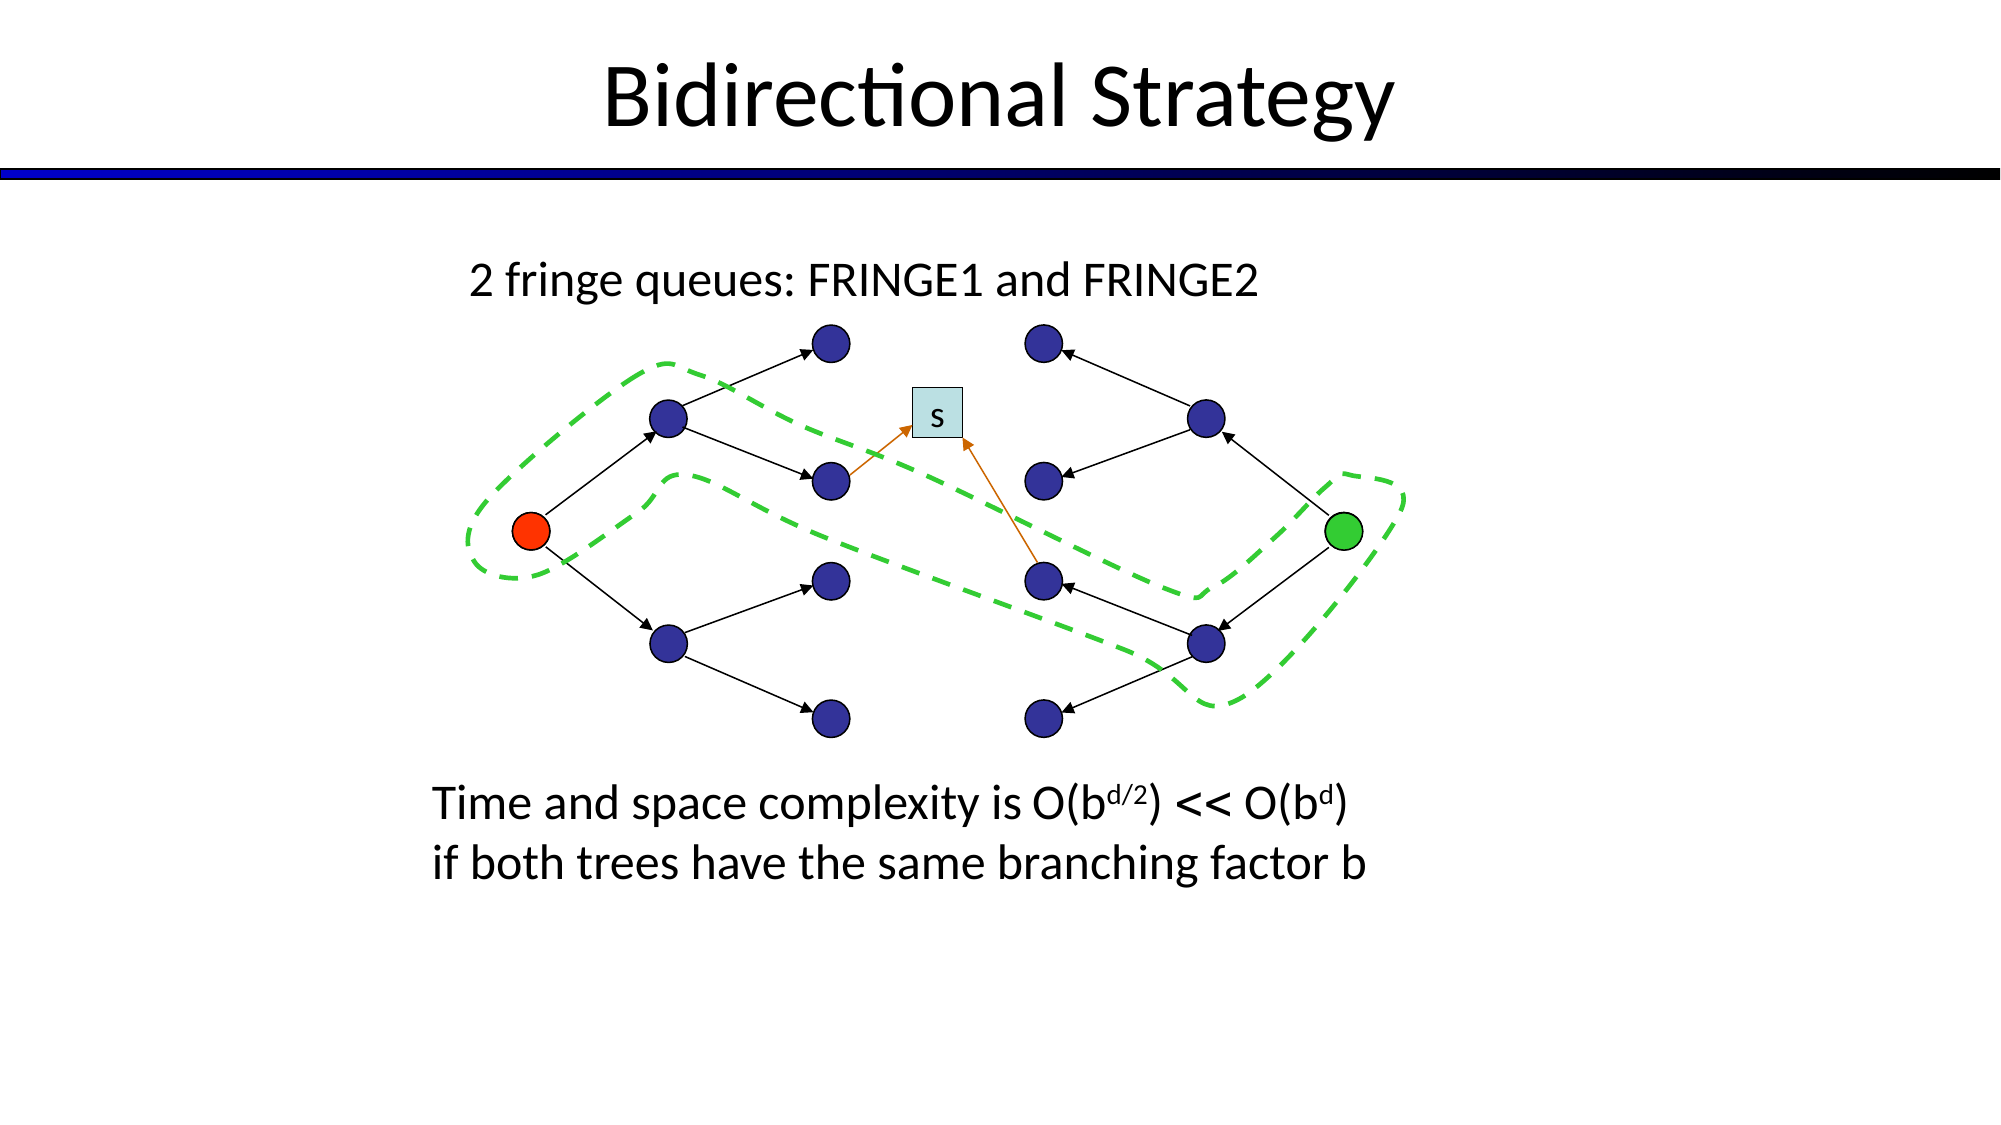

Bidirectional Strategy
2 fringe queues: FRINGE1 and FRINGE2

s

Time and space complexity is O(bd/2) << O(bd)
if both trees have the same branching factor b